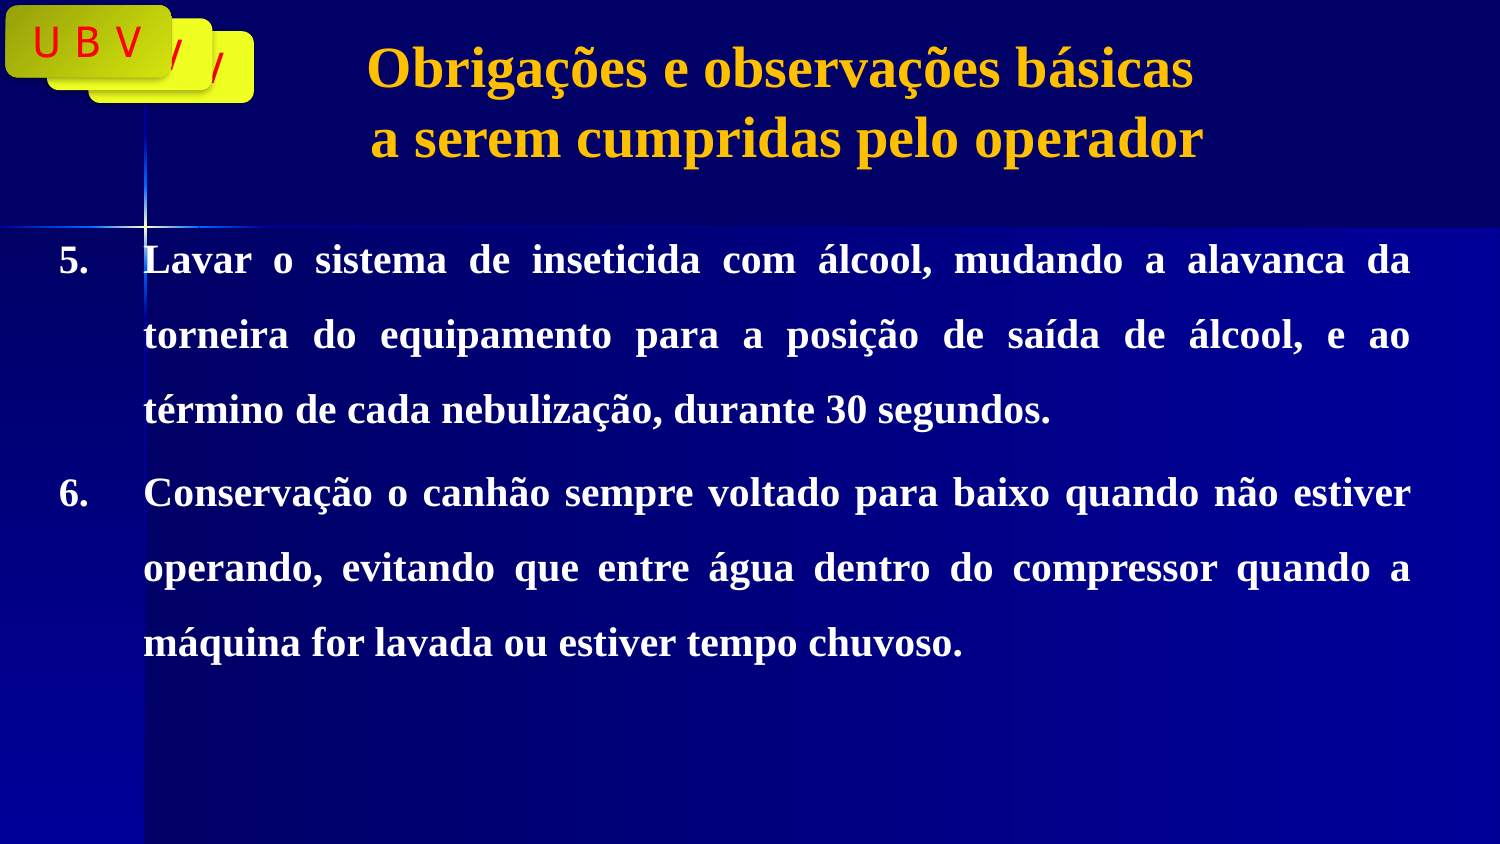

# Obrigações e observações básicas a serem cumpridas pelo operador
U B V
U B V
U B V
Lavar o sistema de inseticida com álcool, mudando a alavanca da torneira do equipamento para a posição de saída de álcool, e ao término de cada nebulização, durante 30 segundos.
Conservação o canhão sempre voltado para baixo quando não estiver operando, evitando que entre água dentro do compressor quando a máquina for lavada ou estiver tempo chuvoso.